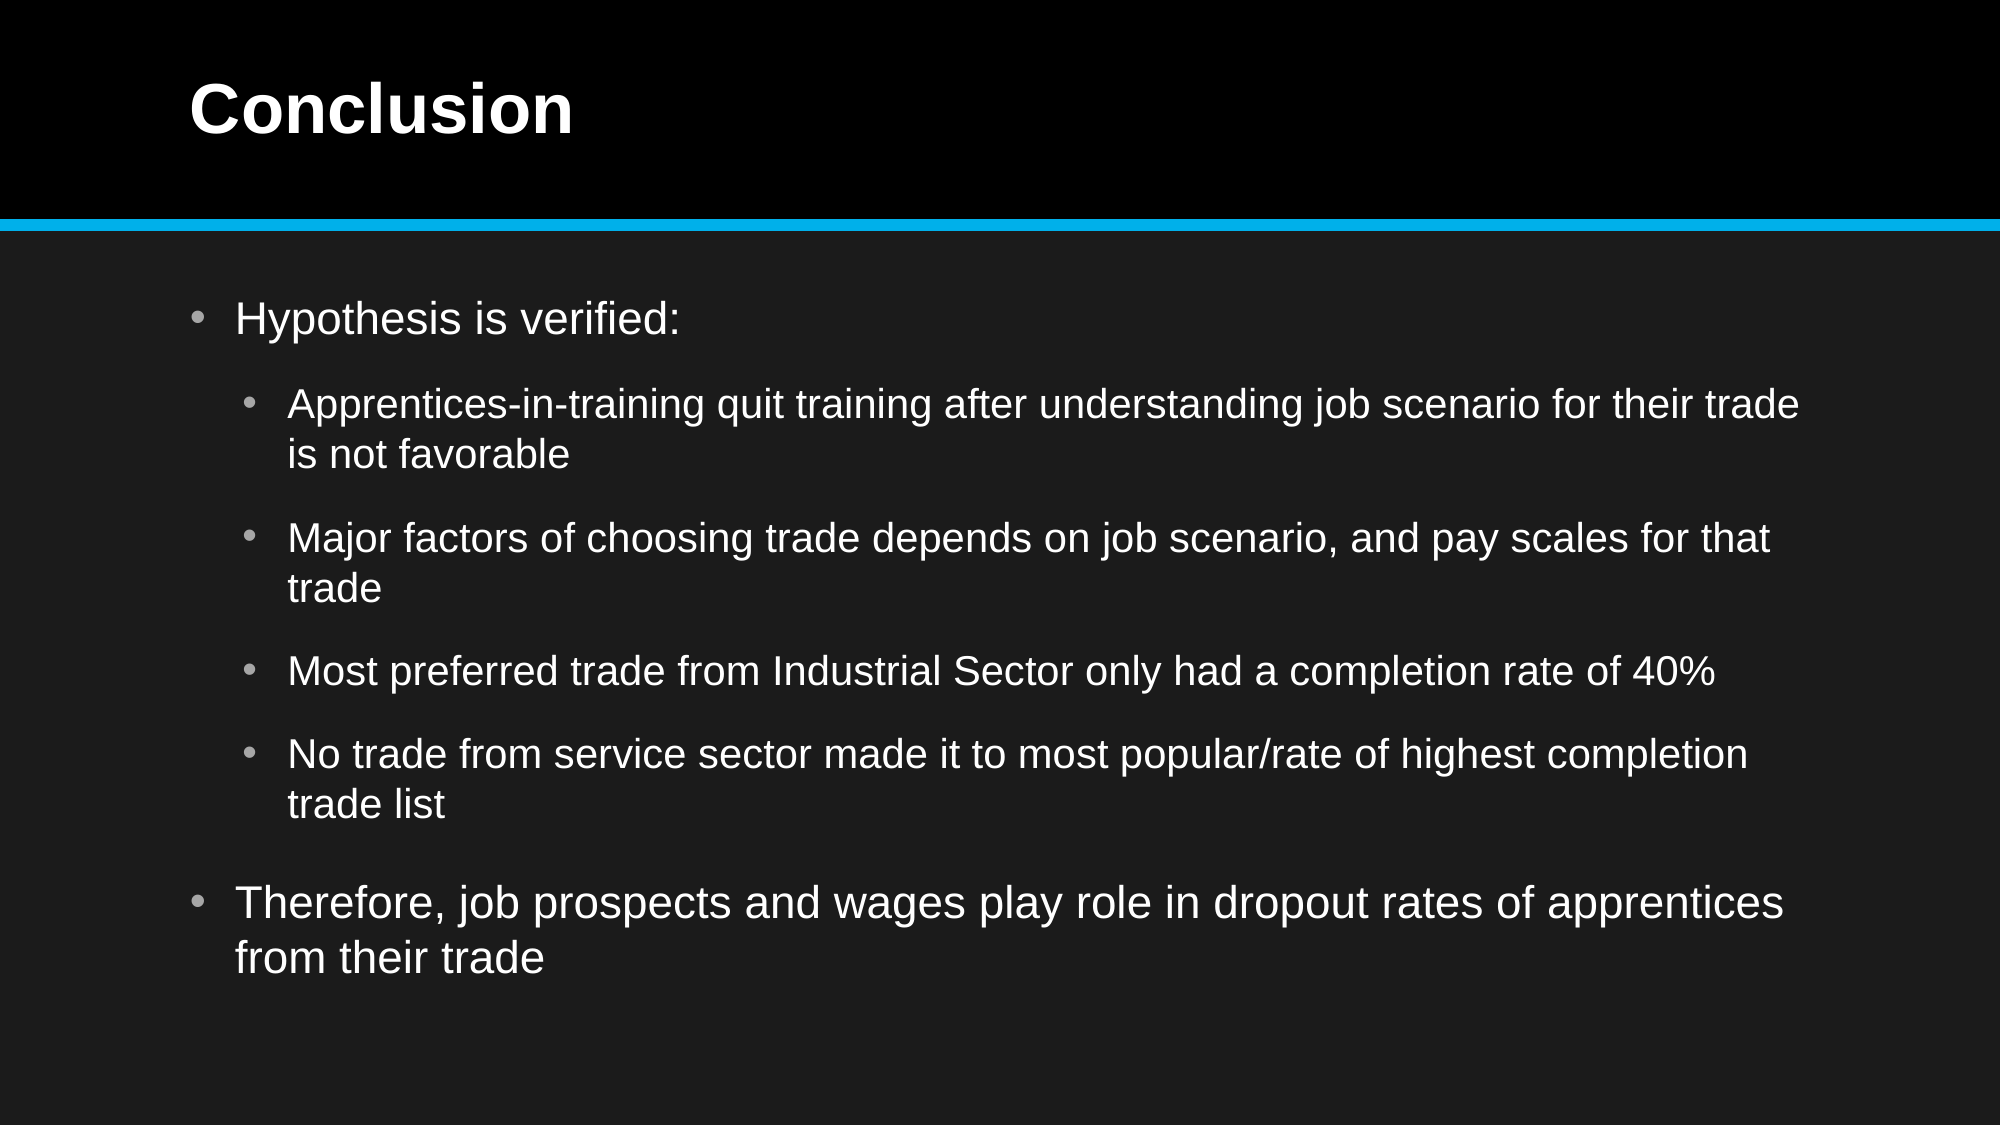

# Conclusion
Hypothesis is verified:
Apprentices-in-training quit training after understanding job scenario for their trade is not favorable
Major factors of choosing trade depends on job scenario, and pay scales for that trade
Most preferred trade from Industrial Sector only had a completion rate of 40%
No trade from service sector made it to most popular/rate of highest completion trade list
Therefore, job prospects and wages play role in dropout rates of apprentices from their trade